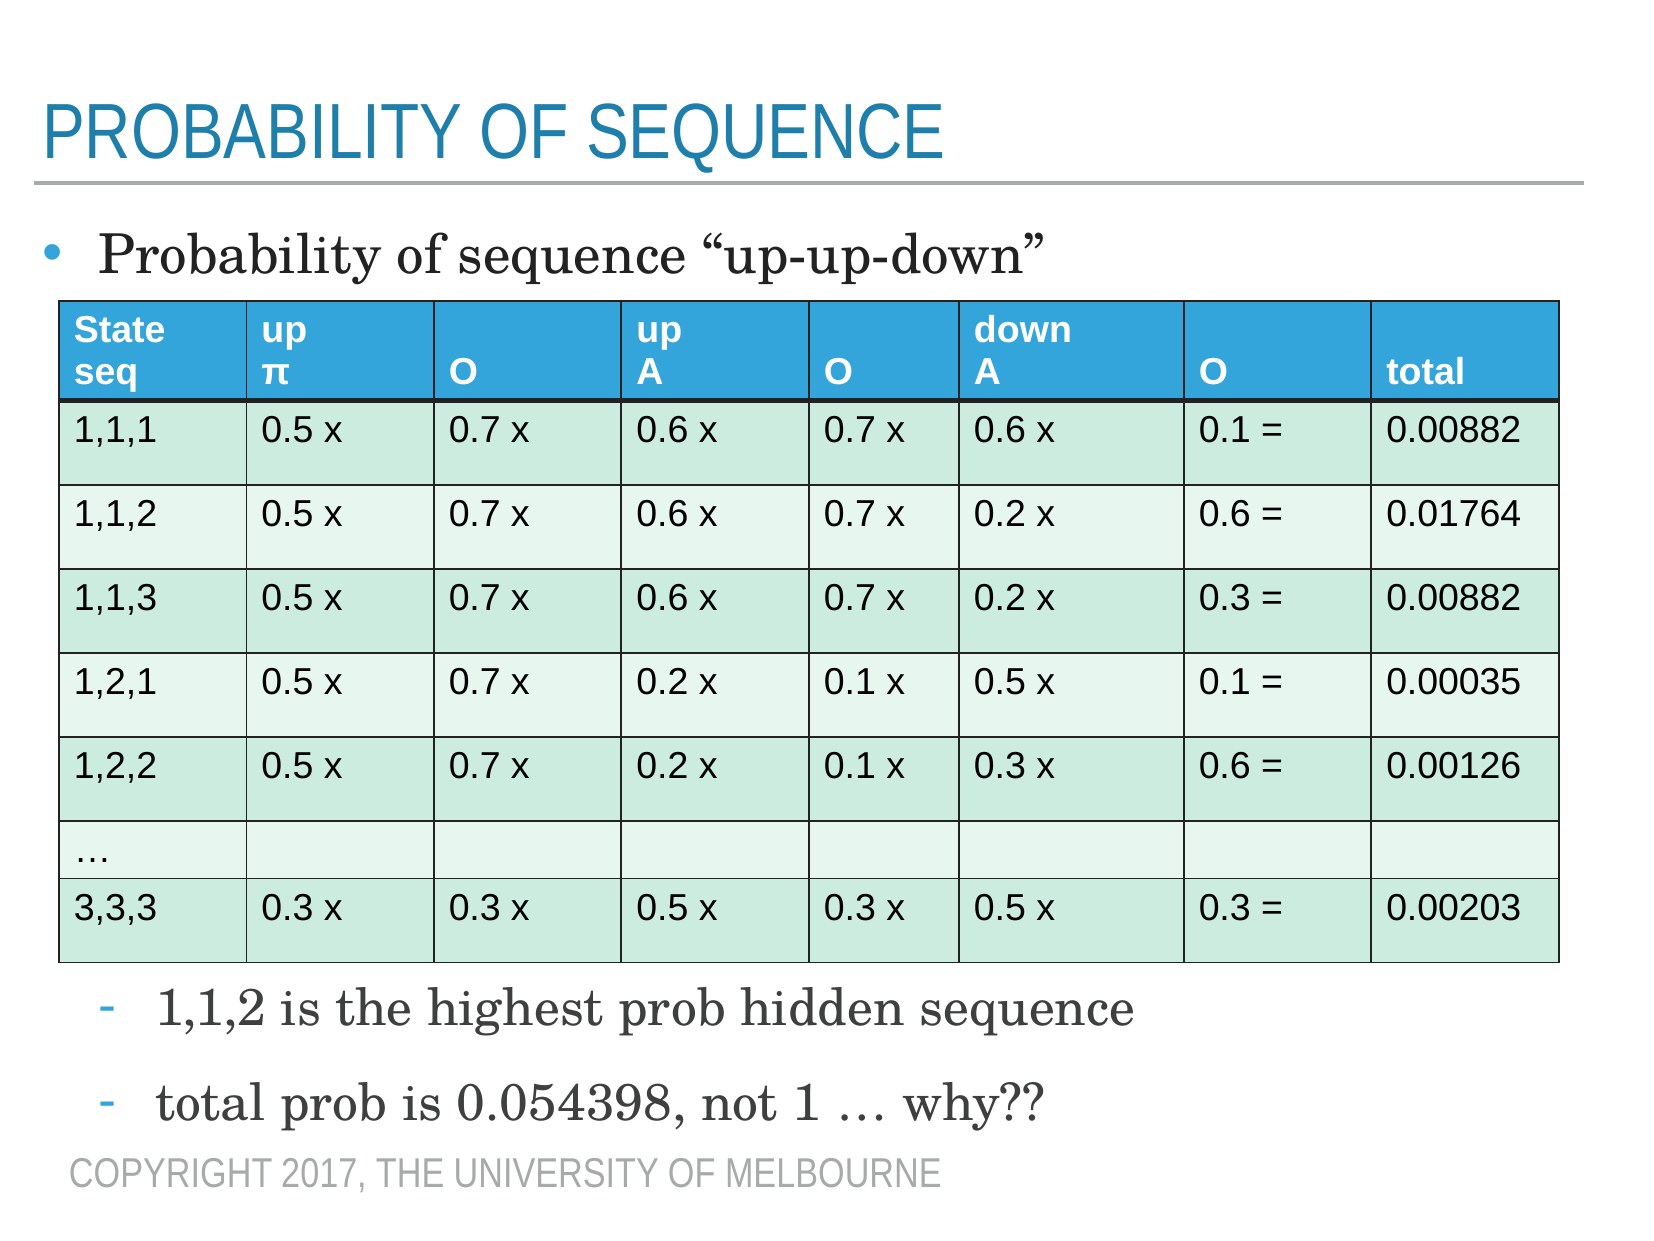

# Probability of sequence
Probability of sequence “up-up-down”

1,1,2 is the highest prob hidden sequence
total prob is 0.054398, not 1 … why??

| State seq | up π | O | up A | O | down A | O | total |
| --- | --- | --- | --- | --- | --- | --- | --- |
| 1,1,1 | 0.5 x | 0.7 x | 0.6 x | 0.7 x | 0.6 x | 0.1 = | 0.00882 |
| 1,1,2 | 0.5 x | 0.7 x | 0.6 x | 0.7 x | 0.2 x | 0.6 = | 0.01764 |
| 1,1,3 | 0.5 x | 0.7 x | 0.6 x | 0.7 x | 0.2 x | 0.3 = | 0.00882 |
| 1,2,1 | 0.5 x | 0.7 x | 0.2 x | 0.1 x | 0.5 x | 0.1 = | 0.00035 |
| 1,2,2 | 0.5 x | 0.7 x | 0.2 x | 0.1 x | 0.3 x | 0.6 = | 0.00126 |
| … |  |  |  |  |  |  |  |
| 3,3,3 | 0.3 x | 0.3 x | 0.5 x | 0.3 x | 0.5 x | 0.3 = | 0.00203 |